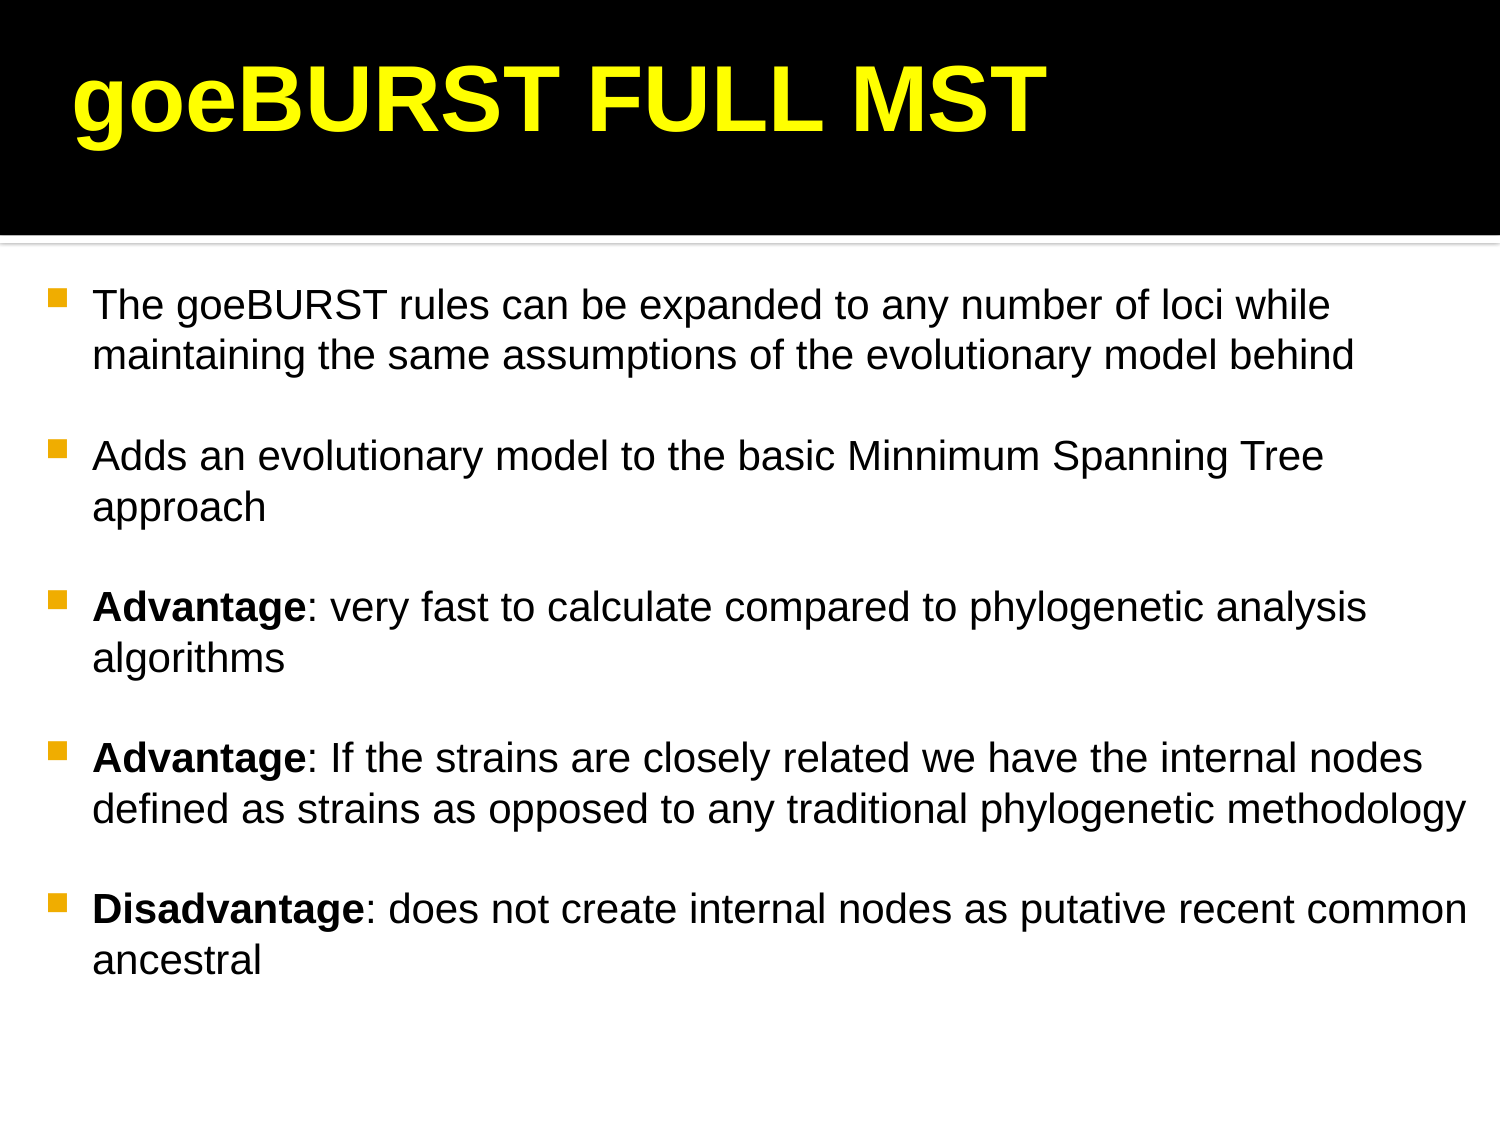

# goeBURST FULL MST
The goeBURST rules can be expanded to any number of loci while maintaining the same assumptions of the evolutionary model behind

Adds an evolutionary model to the basic Minnimum Spanning Tree approach

Advantage: very fast to calculate compared to phylogenetic analysis algorithms

Advantage: If the strains are closely related we have the internal nodes defined as strains as opposed to any traditional phylogenetic methodology

Disadvantage: does not create internal nodes as putative recent common ancestral